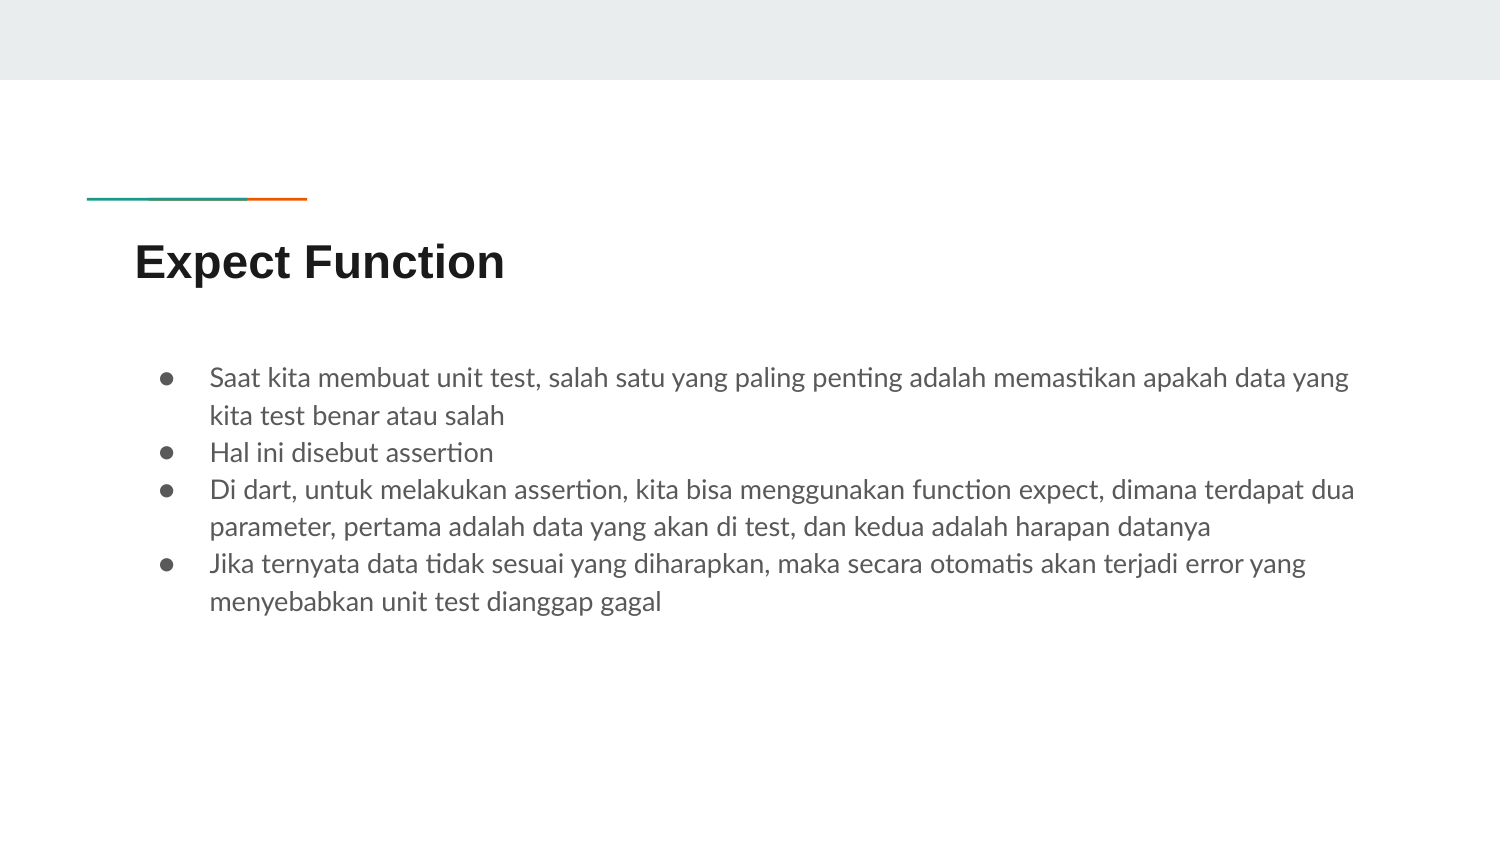

# Expect Function
Saat kita membuat unit test, salah satu yang paling penting adalah memastikan apakah data yang kita test benar atau salah
Hal ini disebut assertion
Di dart, untuk melakukan assertion, kita bisa menggunakan function expect, dimana terdapat dua parameter, pertama adalah data yang akan di test, dan kedua adalah harapan datanya
Jika ternyata data tidak sesuai yang diharapkan, maka secara otomatis akan terjadi error yang menyebabkan unit test dianggap gagal